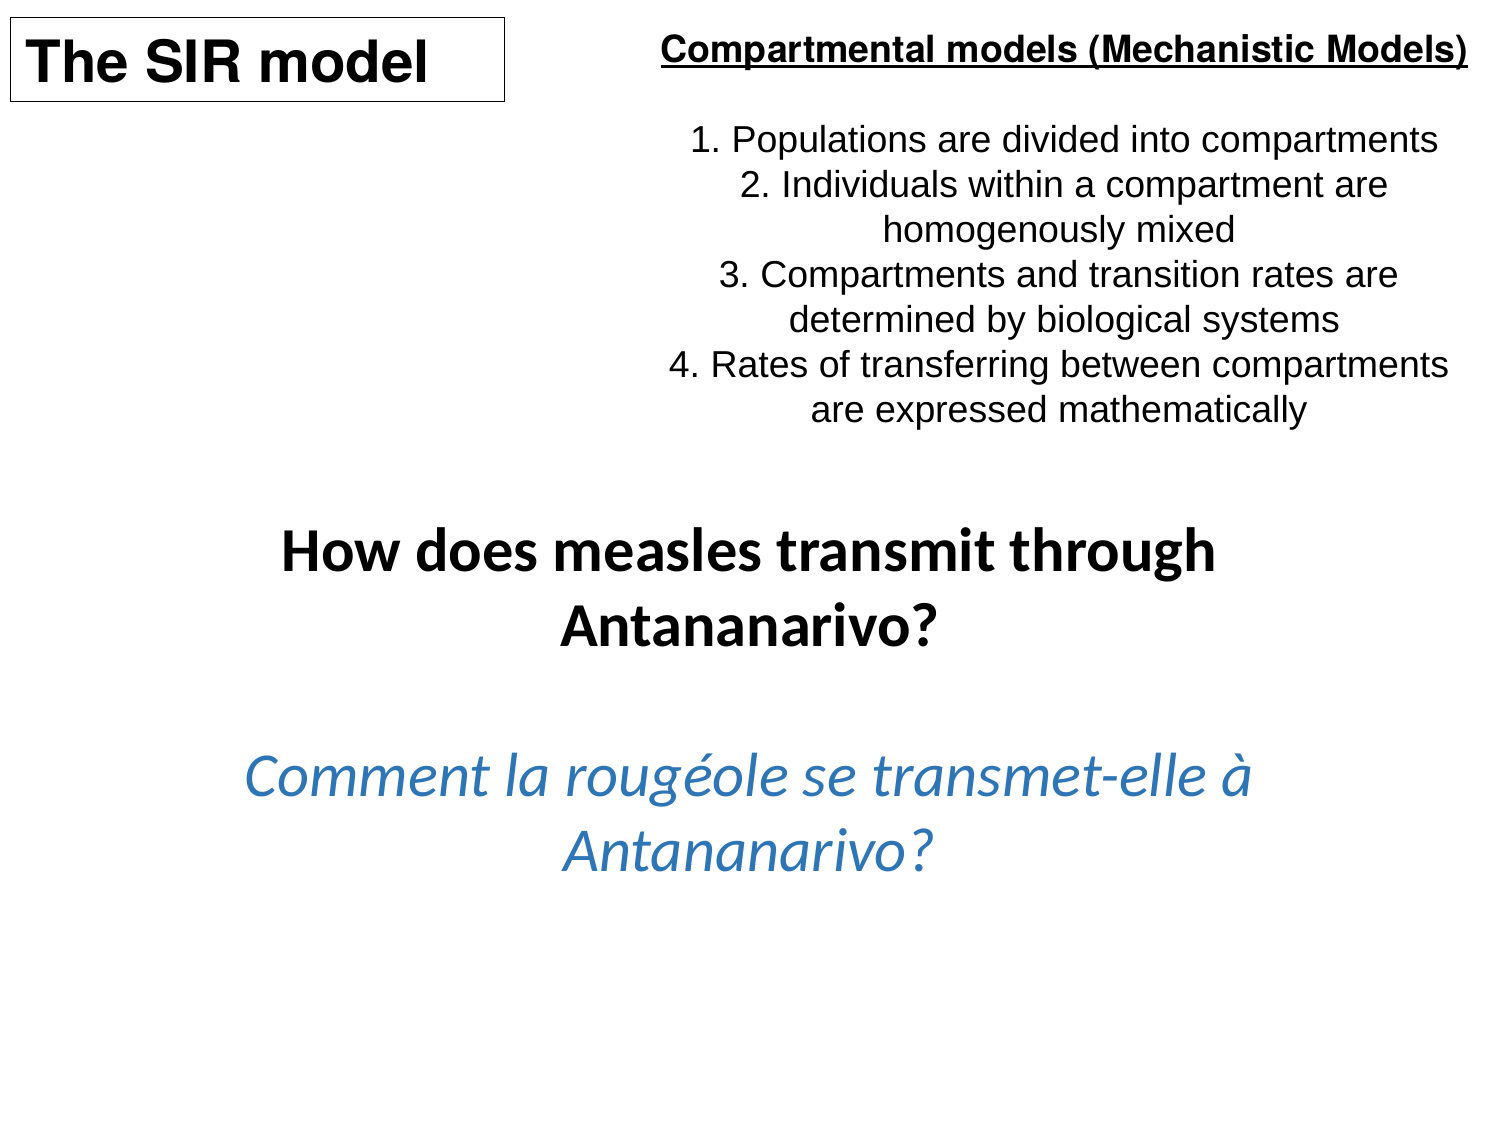

The SIR model
Compartmental models (Mechanistic Models)

1. Populations are divided into compartments
2. Individuals within a compartment are homogenously mixed
3. Compartments and transition rates are
determined by biological systems
4. Rates of transferring between compartments
are expressed mathematically
How does measles transmit through Antananarivo?

Comment la rougéole se transmet-elle à Antananarivo?